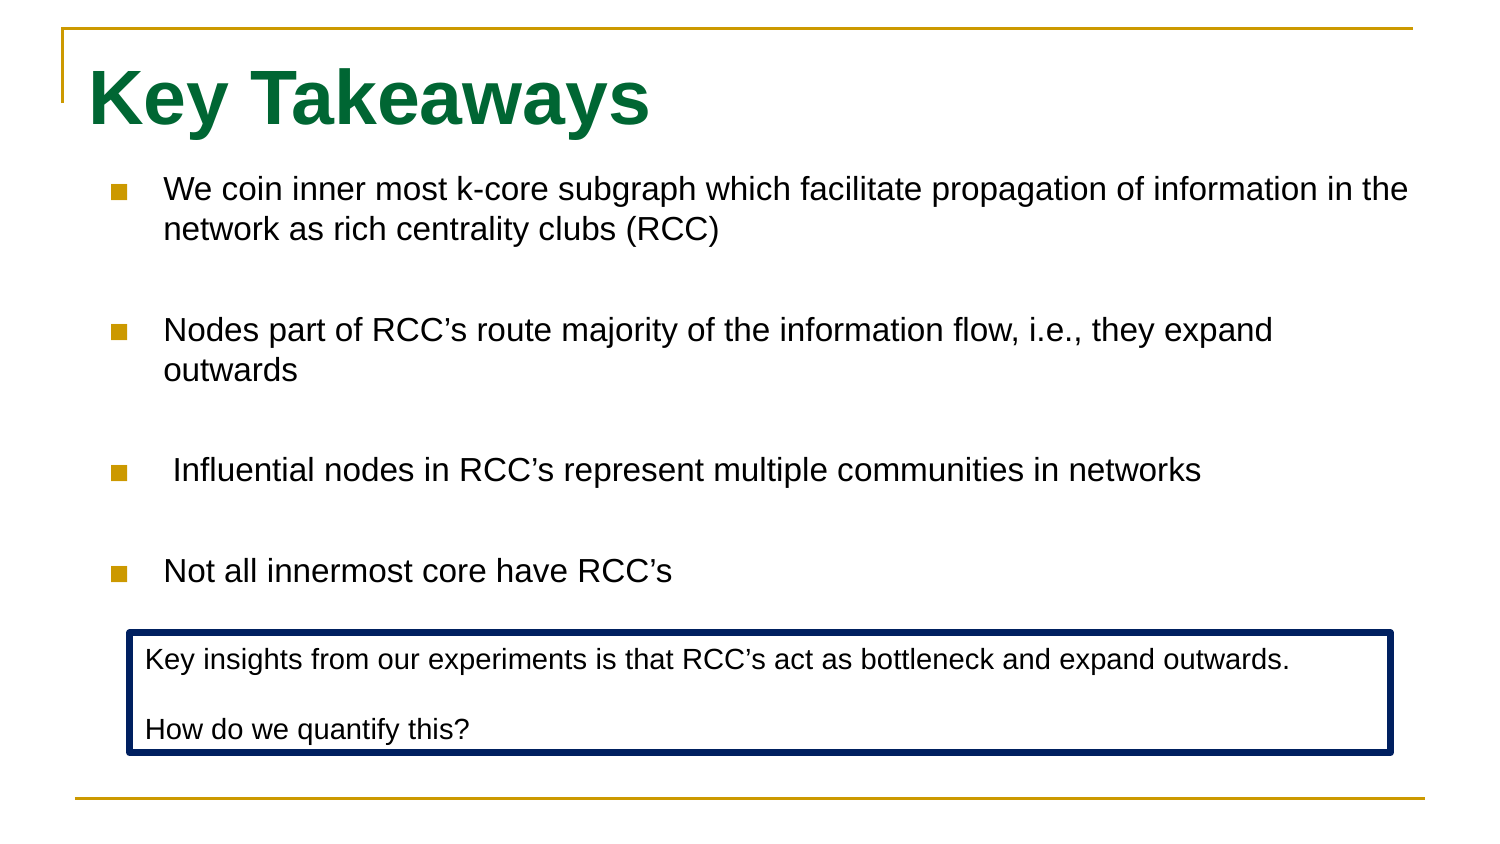

# Key Takeaways
We coin inner most k-core subgraph which facilitate propagation of information in the network as rich centrality clubs (RCC)

Nodes part of RCC’s route majority of the information flow, i.e., they expand outwards

 Influential nodes in RCC’s represent multiple communities in networks

Not all innermost core have RCC’s
Key insights from our experiments is that RCC’s act as bottleneck and expand outwards.

How do we quantify this?